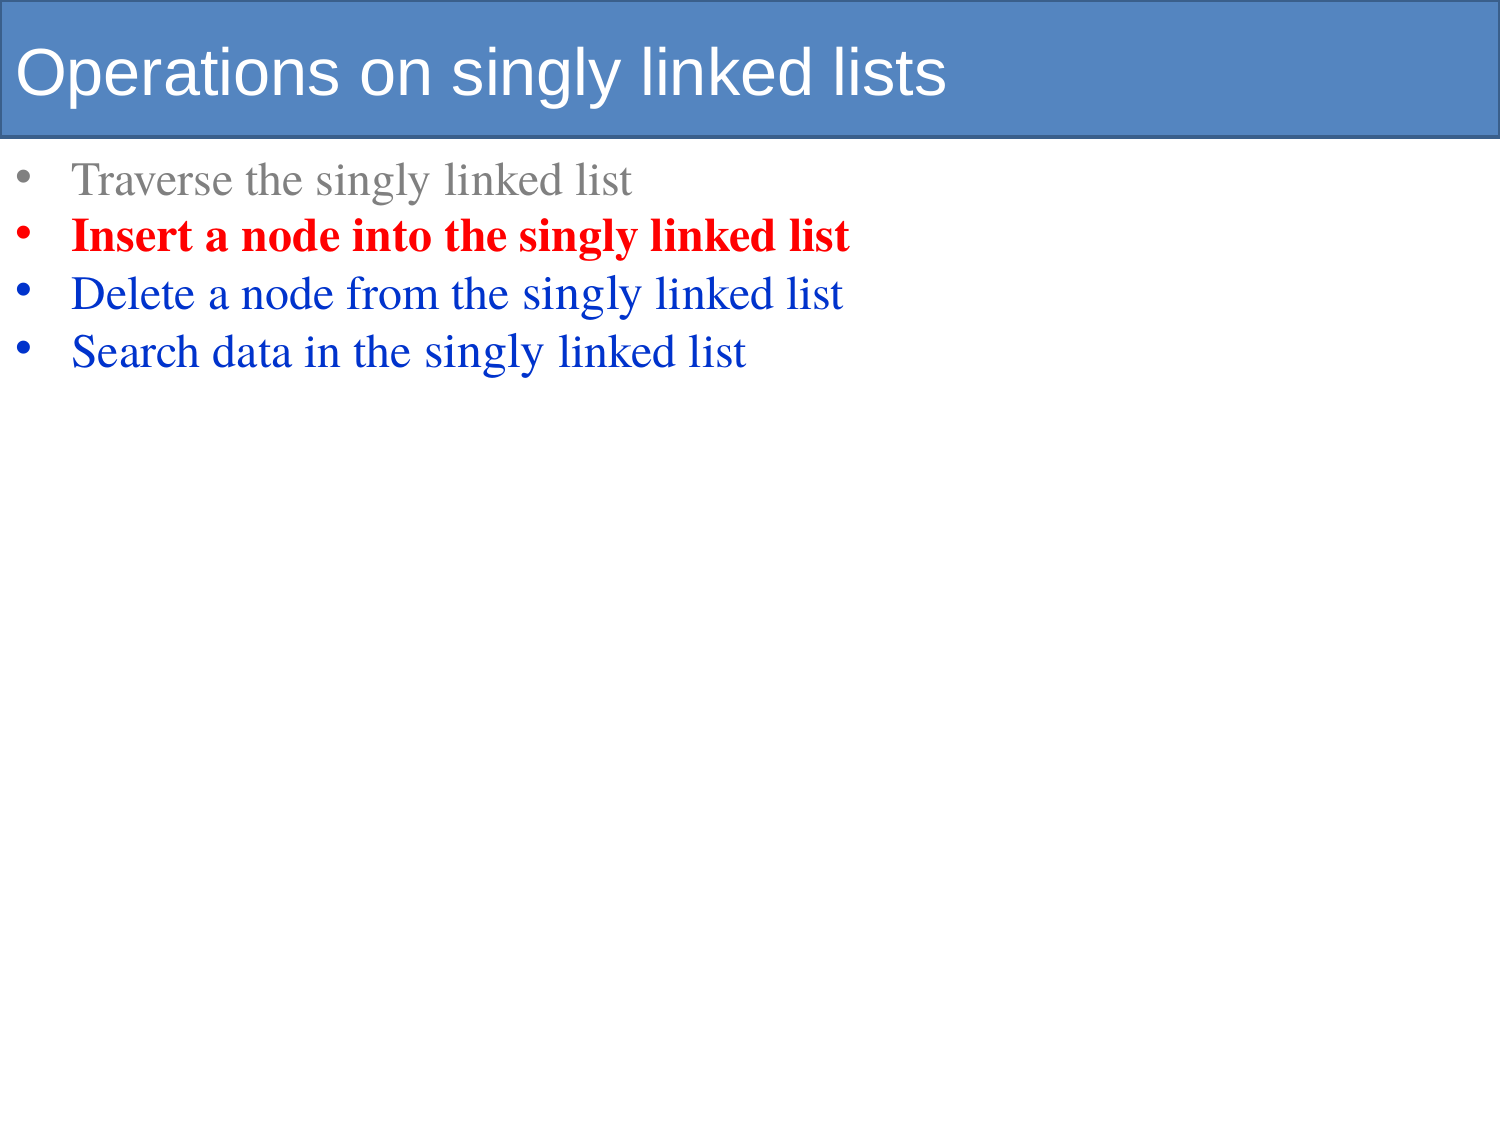

# Operations on singly linked lists
Traverse the singly linked list
Insert a node into the singly linked list
Delete a node from the singly linked list
Search data in the singly linked list